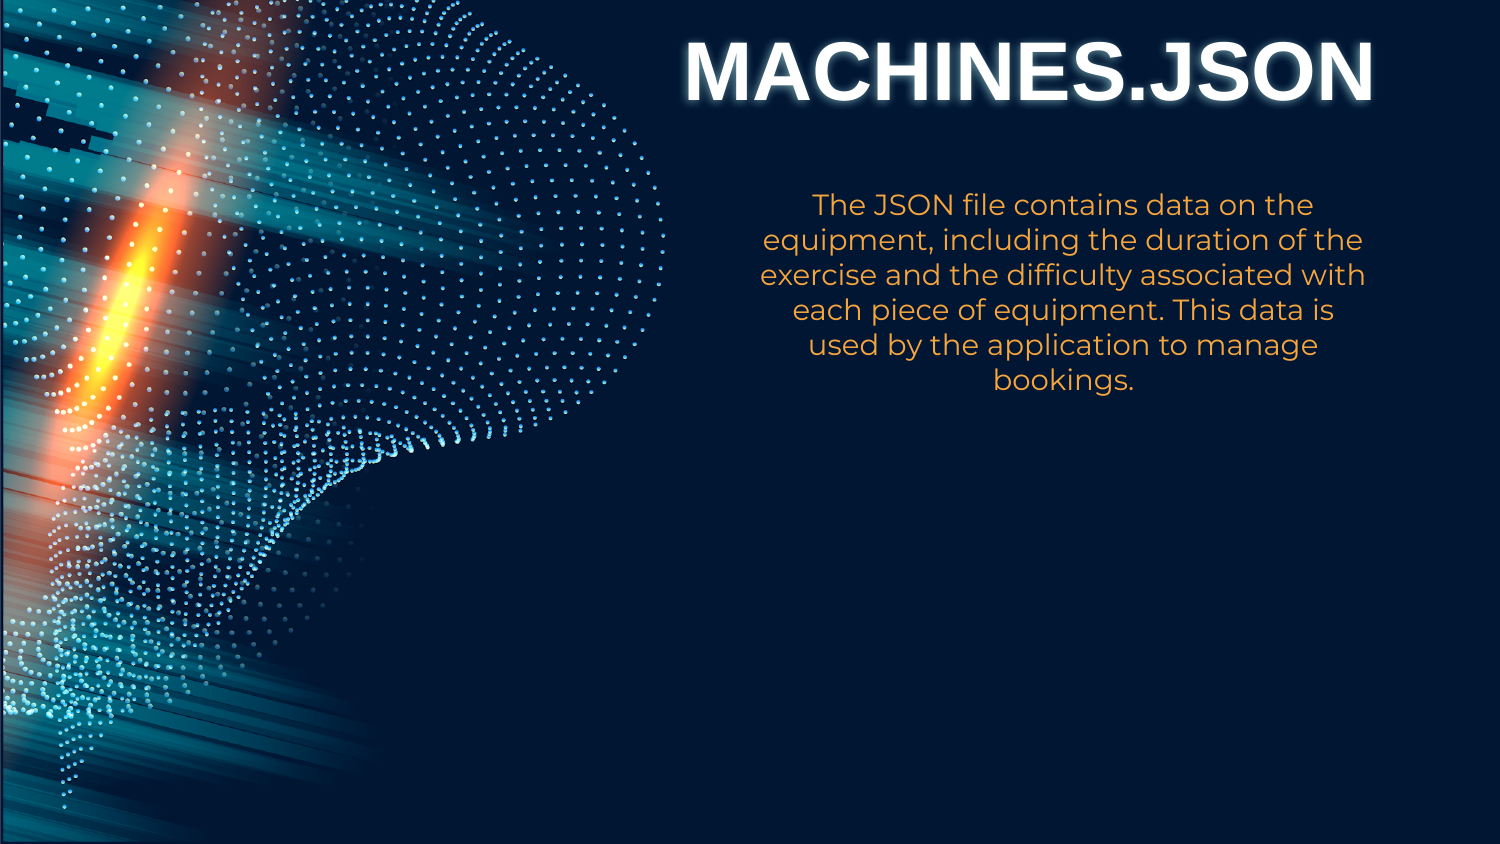

# MACHINES.JSON
The JSON file contains data on the equipment, including the duration of the exercise and the difficulty associated with each piece of equipment. This data is used by the application to manage bookings.